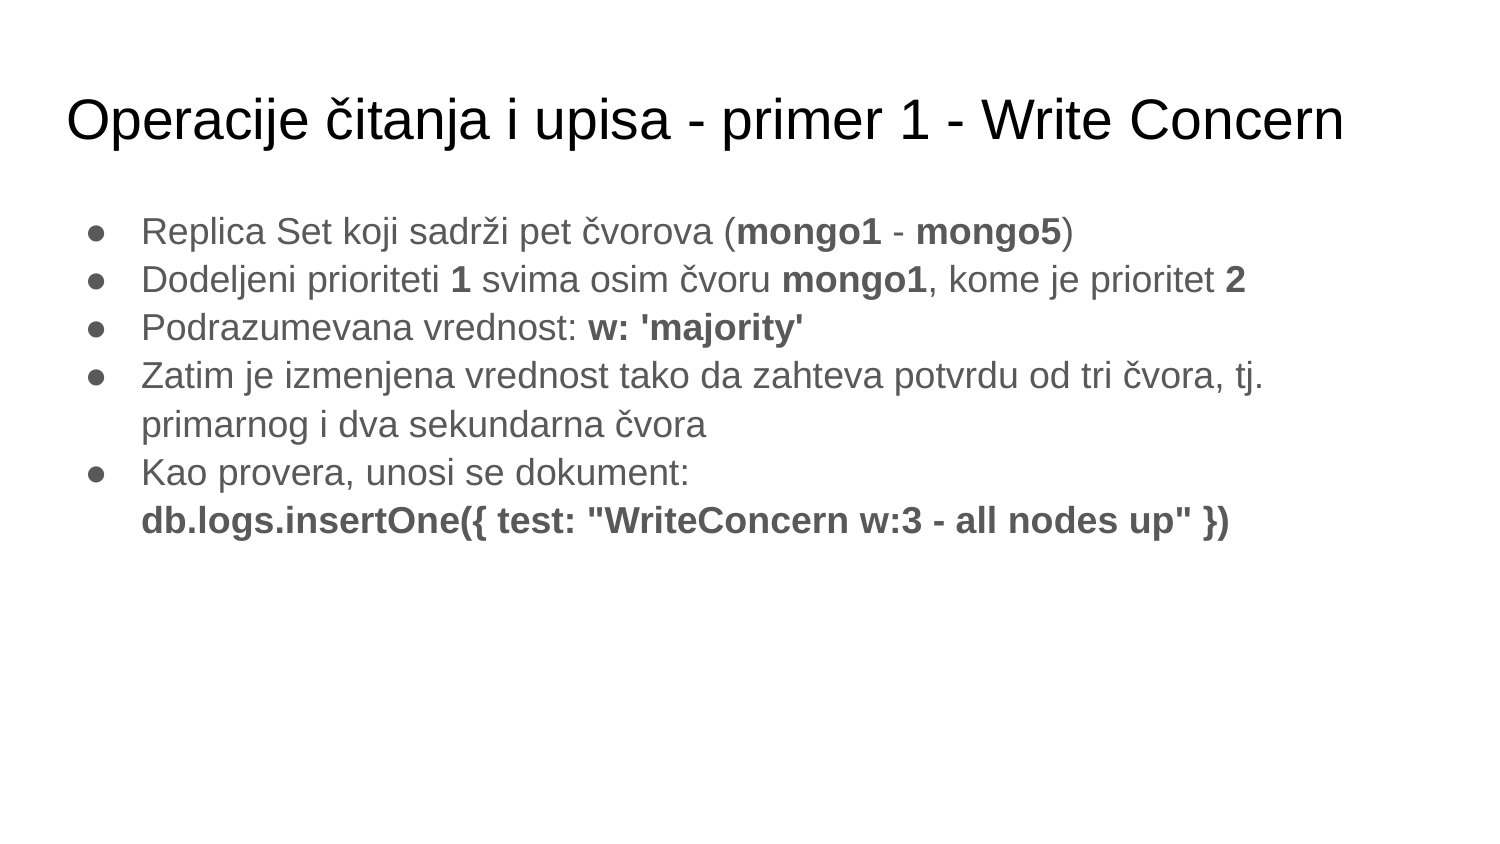

# Operacije čitanja i upisa - primer 1 - Write Concern

Replica Set koji sadrži pet čvorova (mongo1 - mongo5)
Dodeljeni prioriteti 1 svima osim čvoru mongo1, kome je prioritet 2
Podrazumevana vrednost: w: 'majority'
Zatim je izmenjena vrednost tako da zahteva potvrdu od tri čvora, tj. primarnog i dva sekundarna čvora
Kao provera, unosi se dokument:
db.logs.insertOne({ test: "WriteConcern w:3 - all nodes up" })